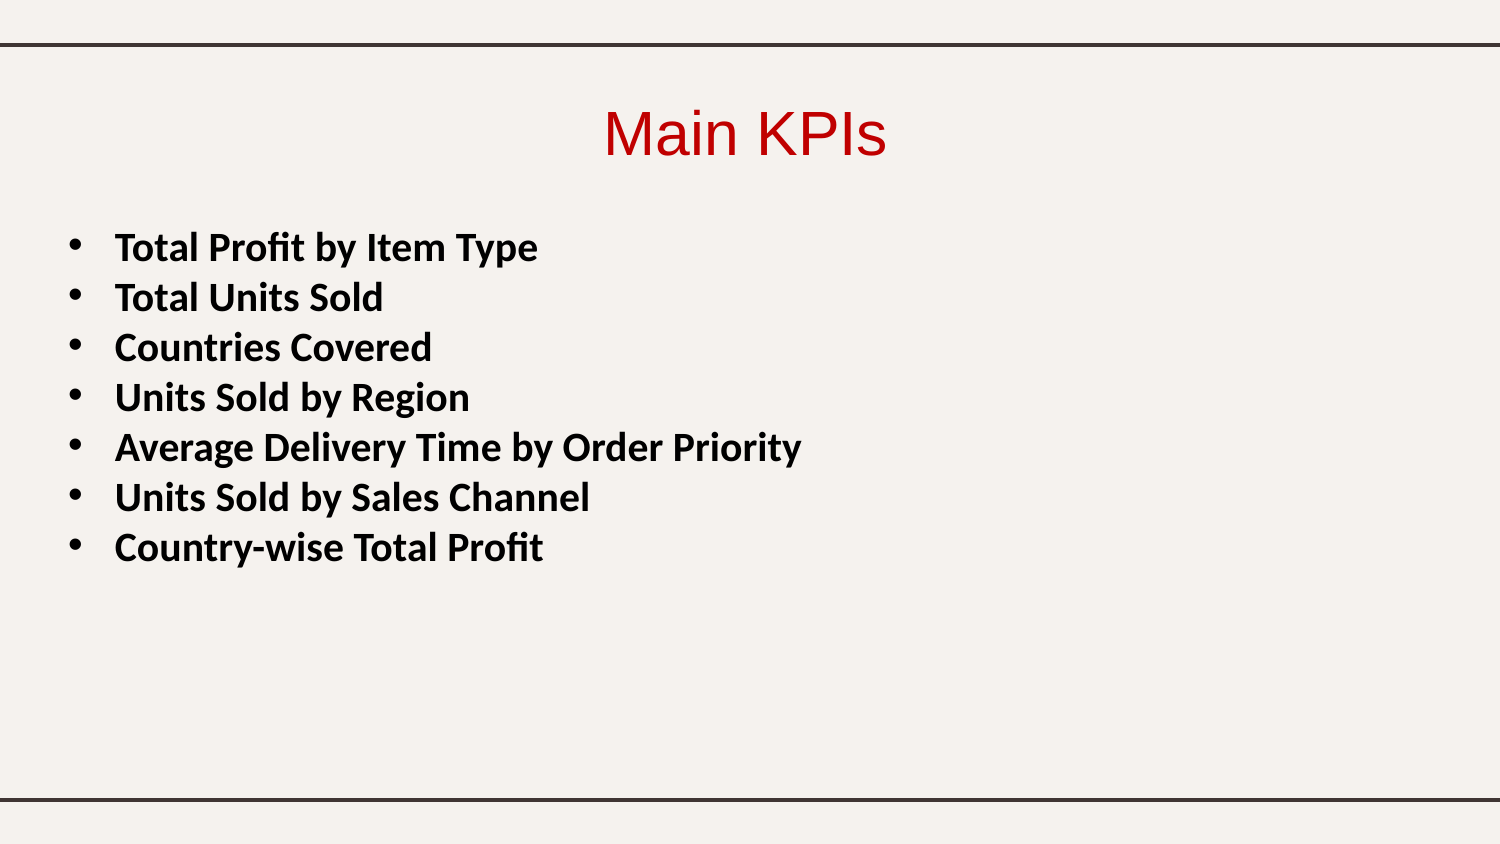

# Main KPIs
Total Profit by Item Type
Total Units Sold
Countries Covered
Units Sold by Region
Average Delivery Time by Order Priority
Units Sold by Sales Channel
Country-wise Total Profit